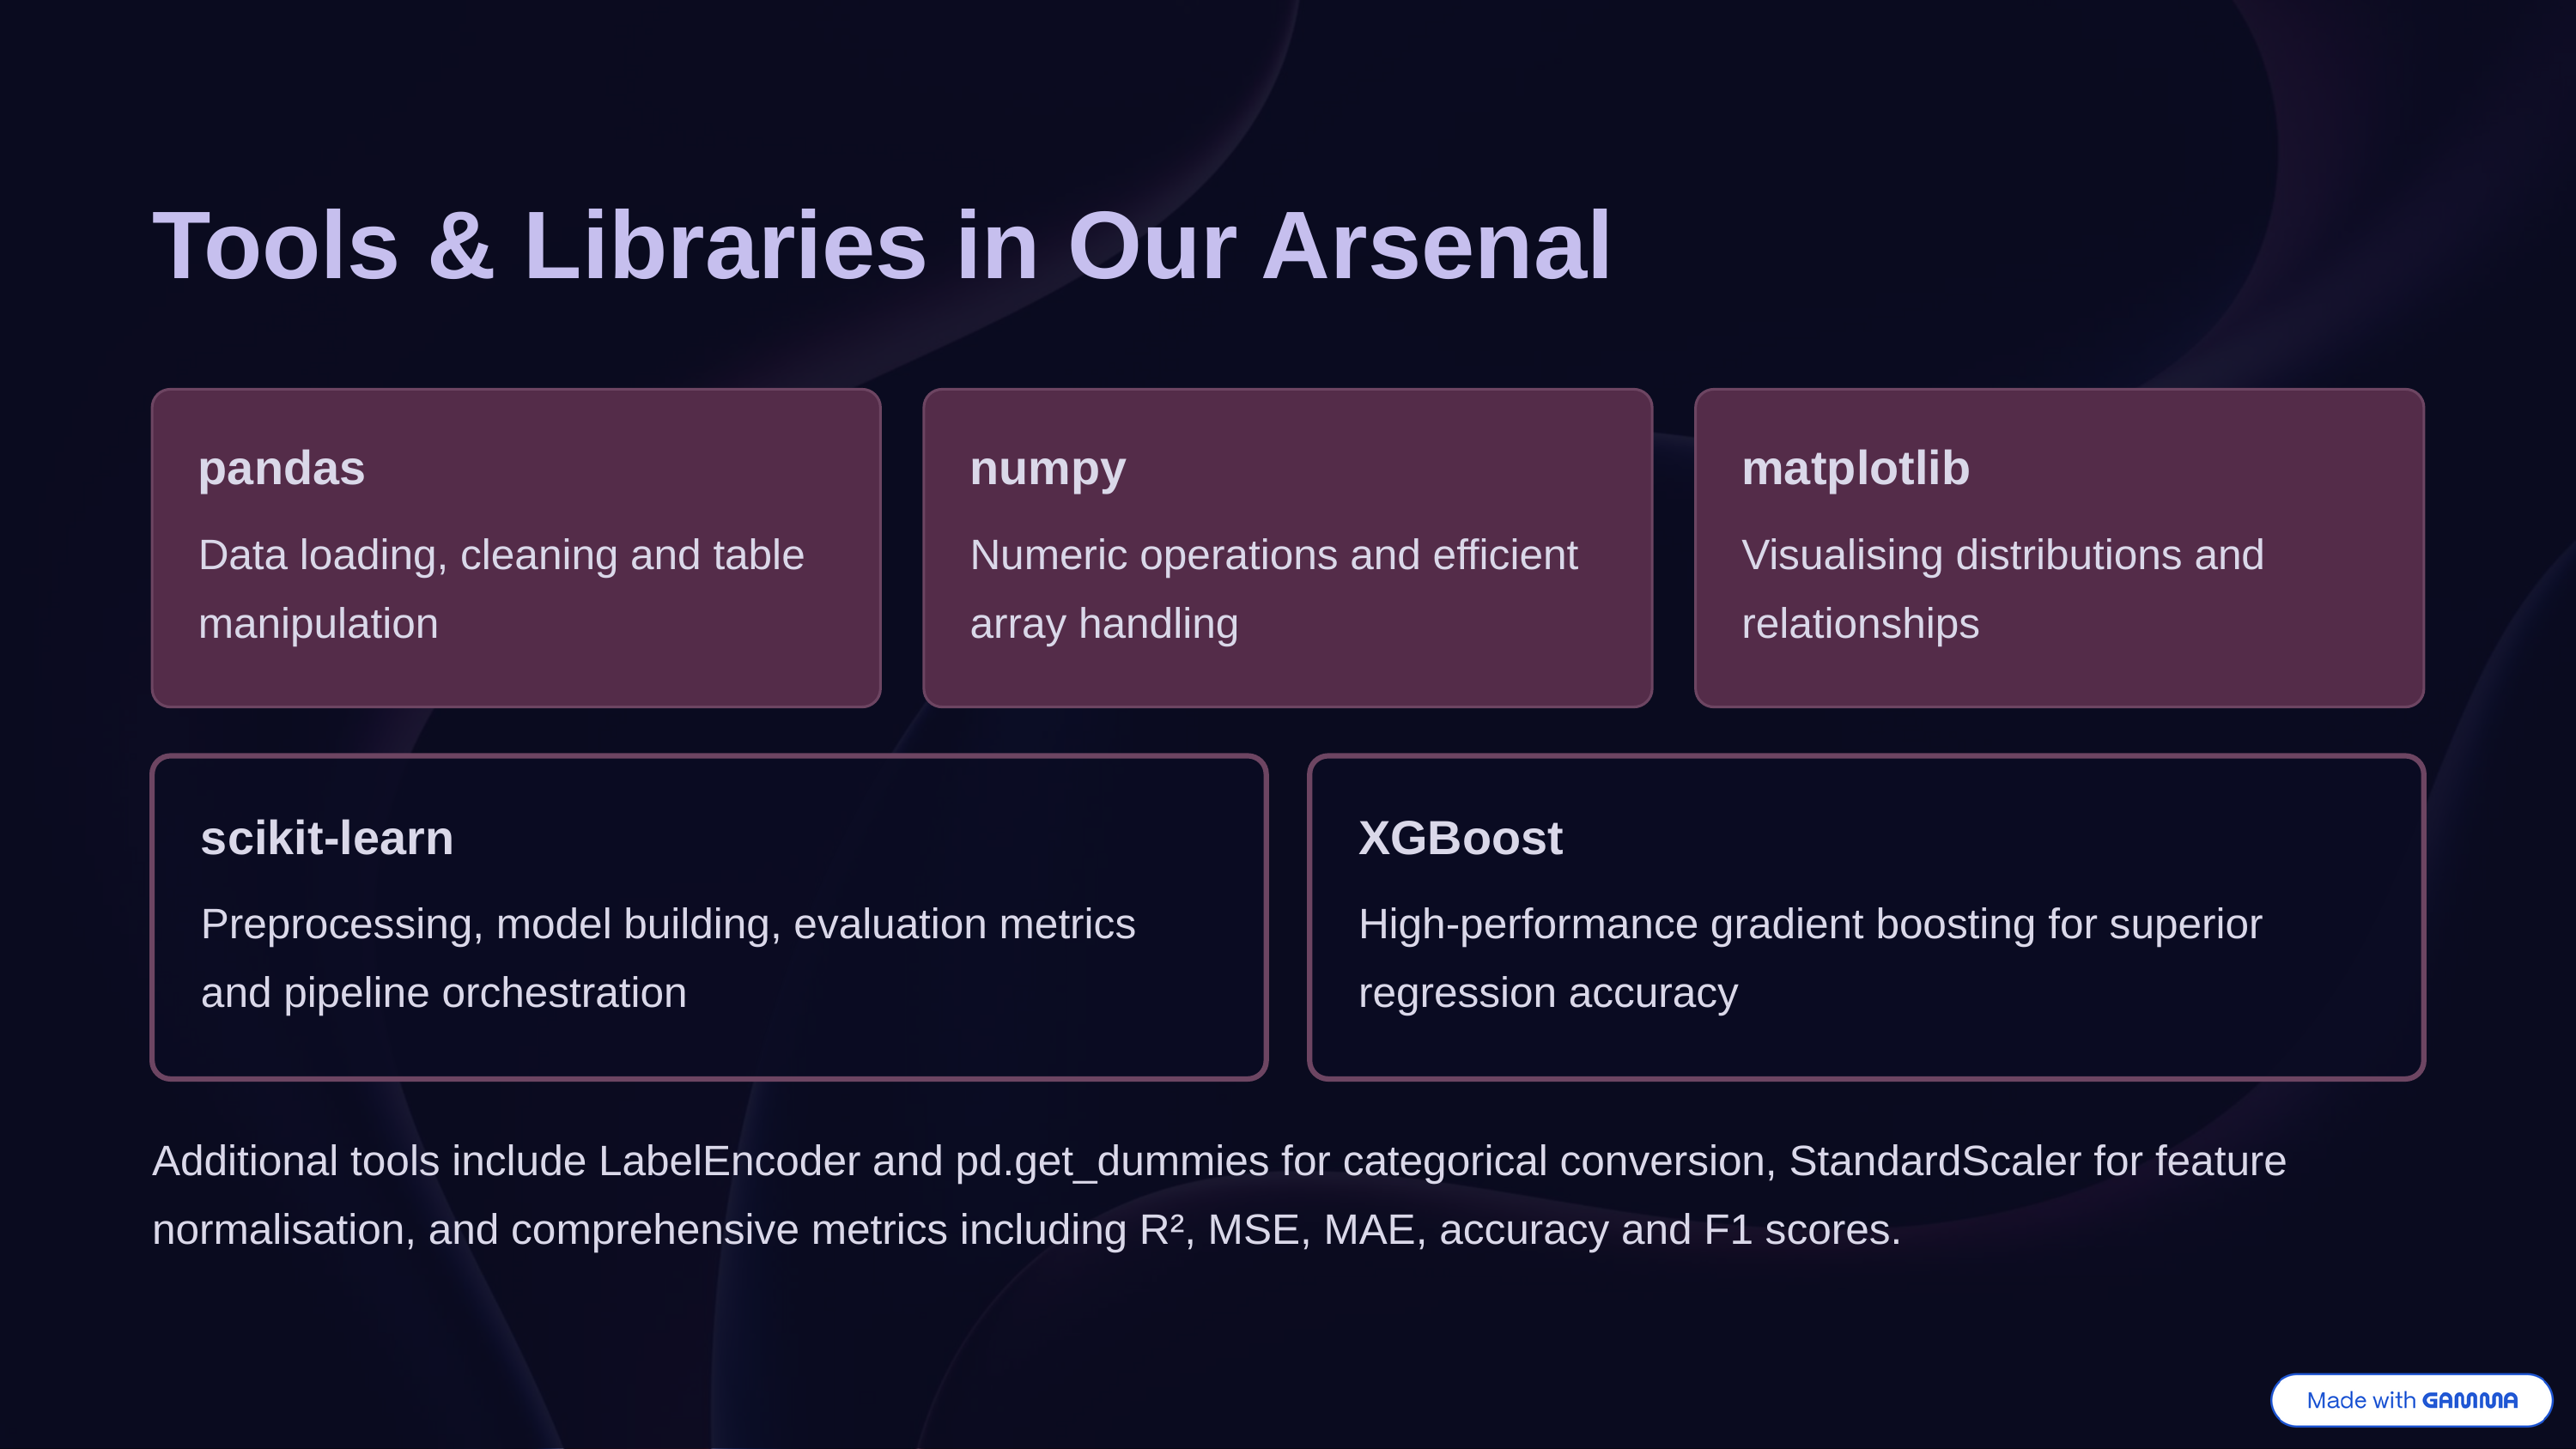

Tools & Libraries in Our Arsenal

pandas
numpy
matplotlib
Data loading, cleaning and table manipulation
Numeric operations and efficient array handling
Visualising distributions and relationships

scikit-learn
XGBoost
Preprocessing, model building, evaluation metrics and pipeline orchestration
High-performance gradient boosting for superior regression accuracy
Additional tools include LabelEncoder and pd.get_dummies for categorical conversion, StandardScaler for feature normalisation, and comprehensive metrics including R², MSE, MAE, accuracy and F1 scores.